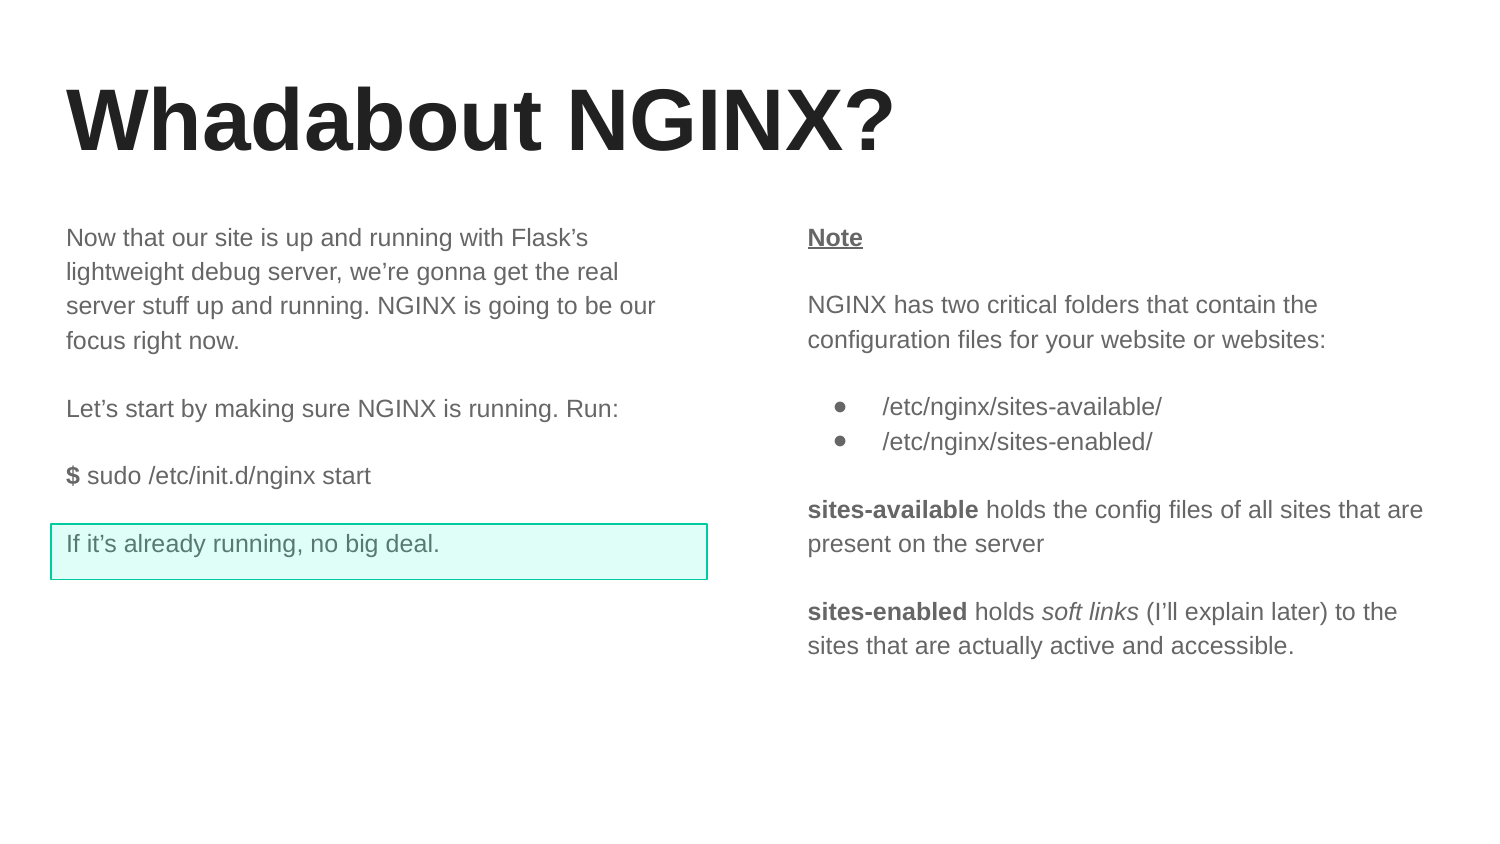

# Whadabout NGINX?
Now that our site is up and running with Flask’s lightweight debug server, we’re gonna get the real server stuff up and running. NGINX is going to be our focus right now.
Let’s start by making sure NGINX is running. Run:
$ sudo /etc/init.d/nginx start
If it’s already running, no big deal.
Note
NGINX has two critical folders that contain the configuration files for your website or websites:
/etc/nginx/sites-available/
/etc/nginx/sites-enabled/
sites-available holds the config files of all sites that are present on the server
sites-enabled holds soft links (I’ll explain later) to the sites that are actually active and accessible.